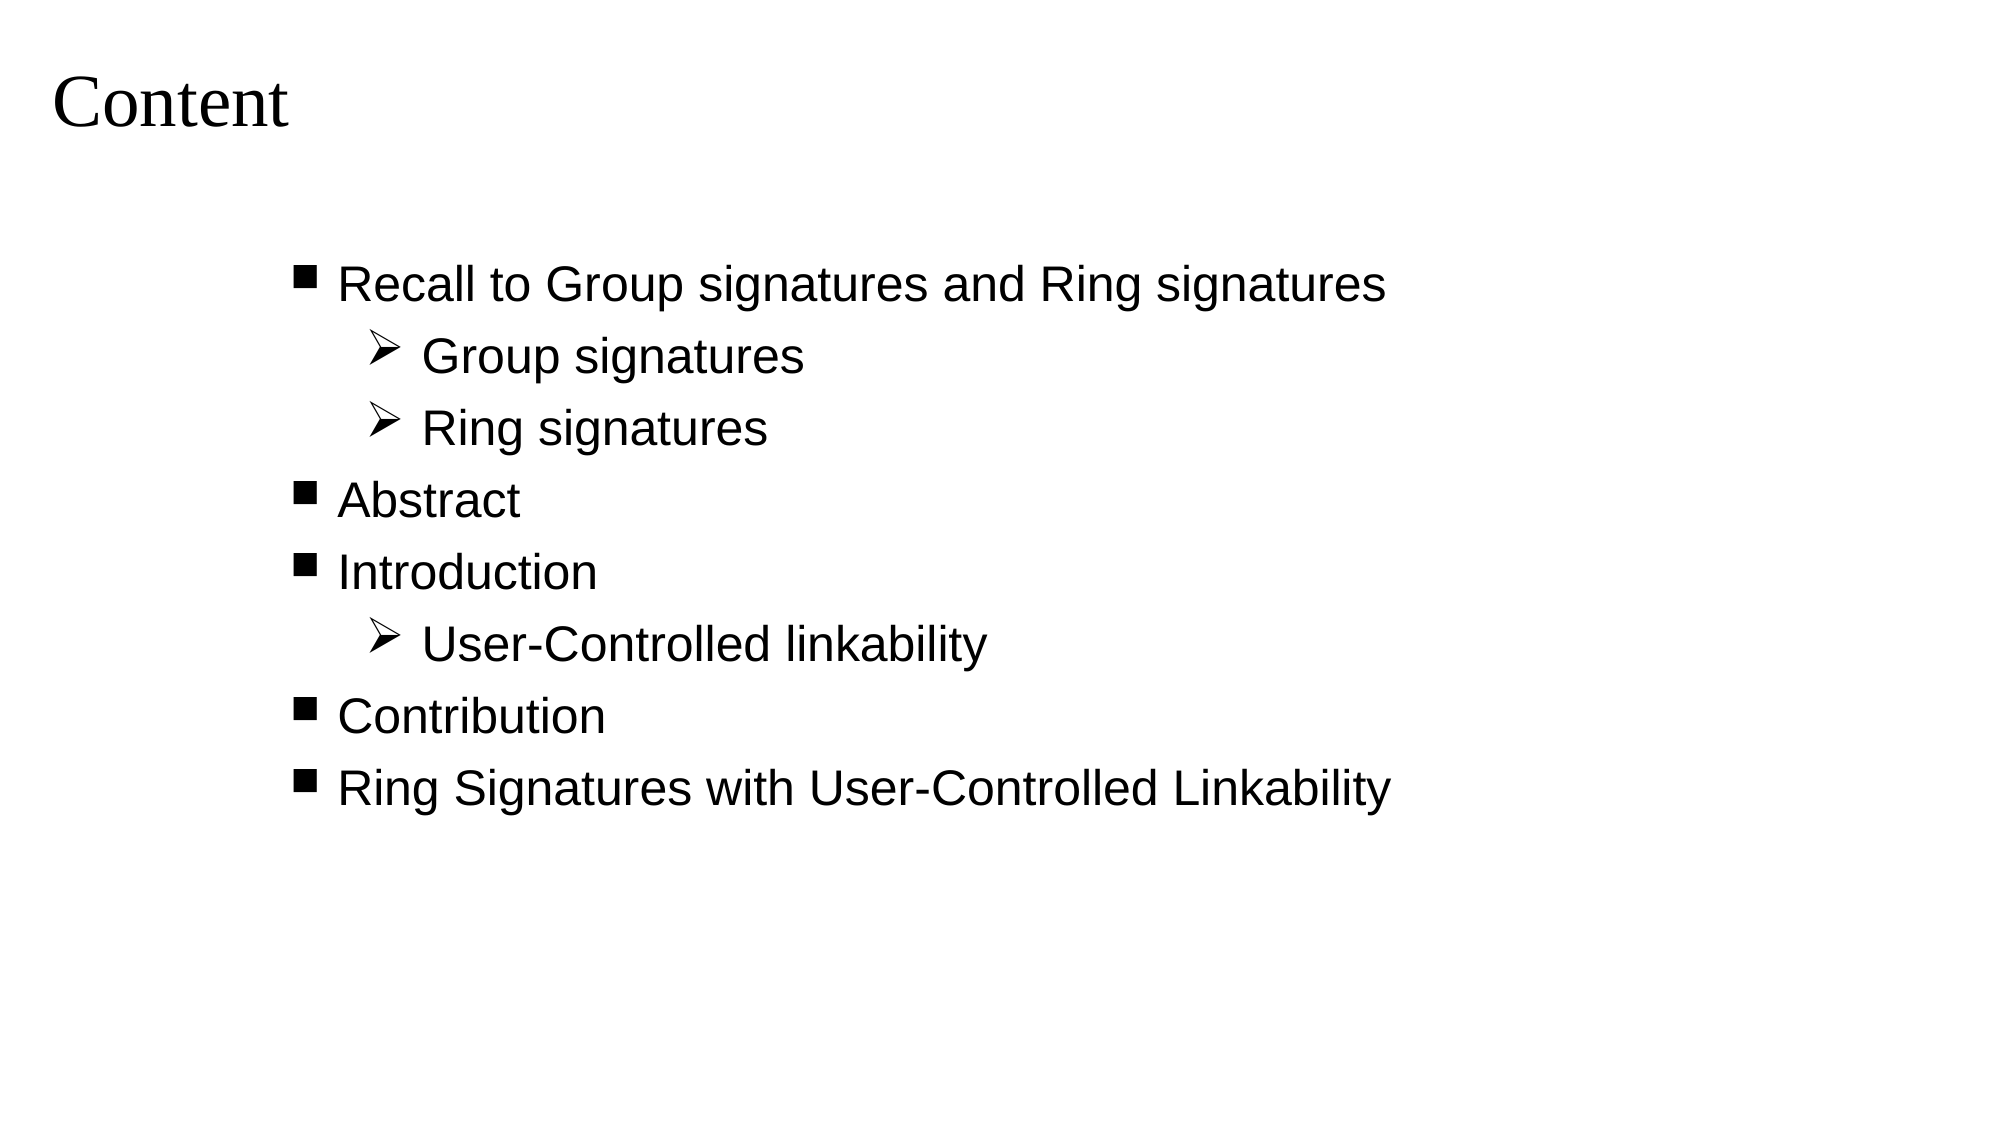

Content
Recall to Group signatures and Ring signatures
Group signatures
Ring signatures
Abstract
Introduction
User-Controlled linkability
Contribution
Ring Signatures with User-Controlled Linkability